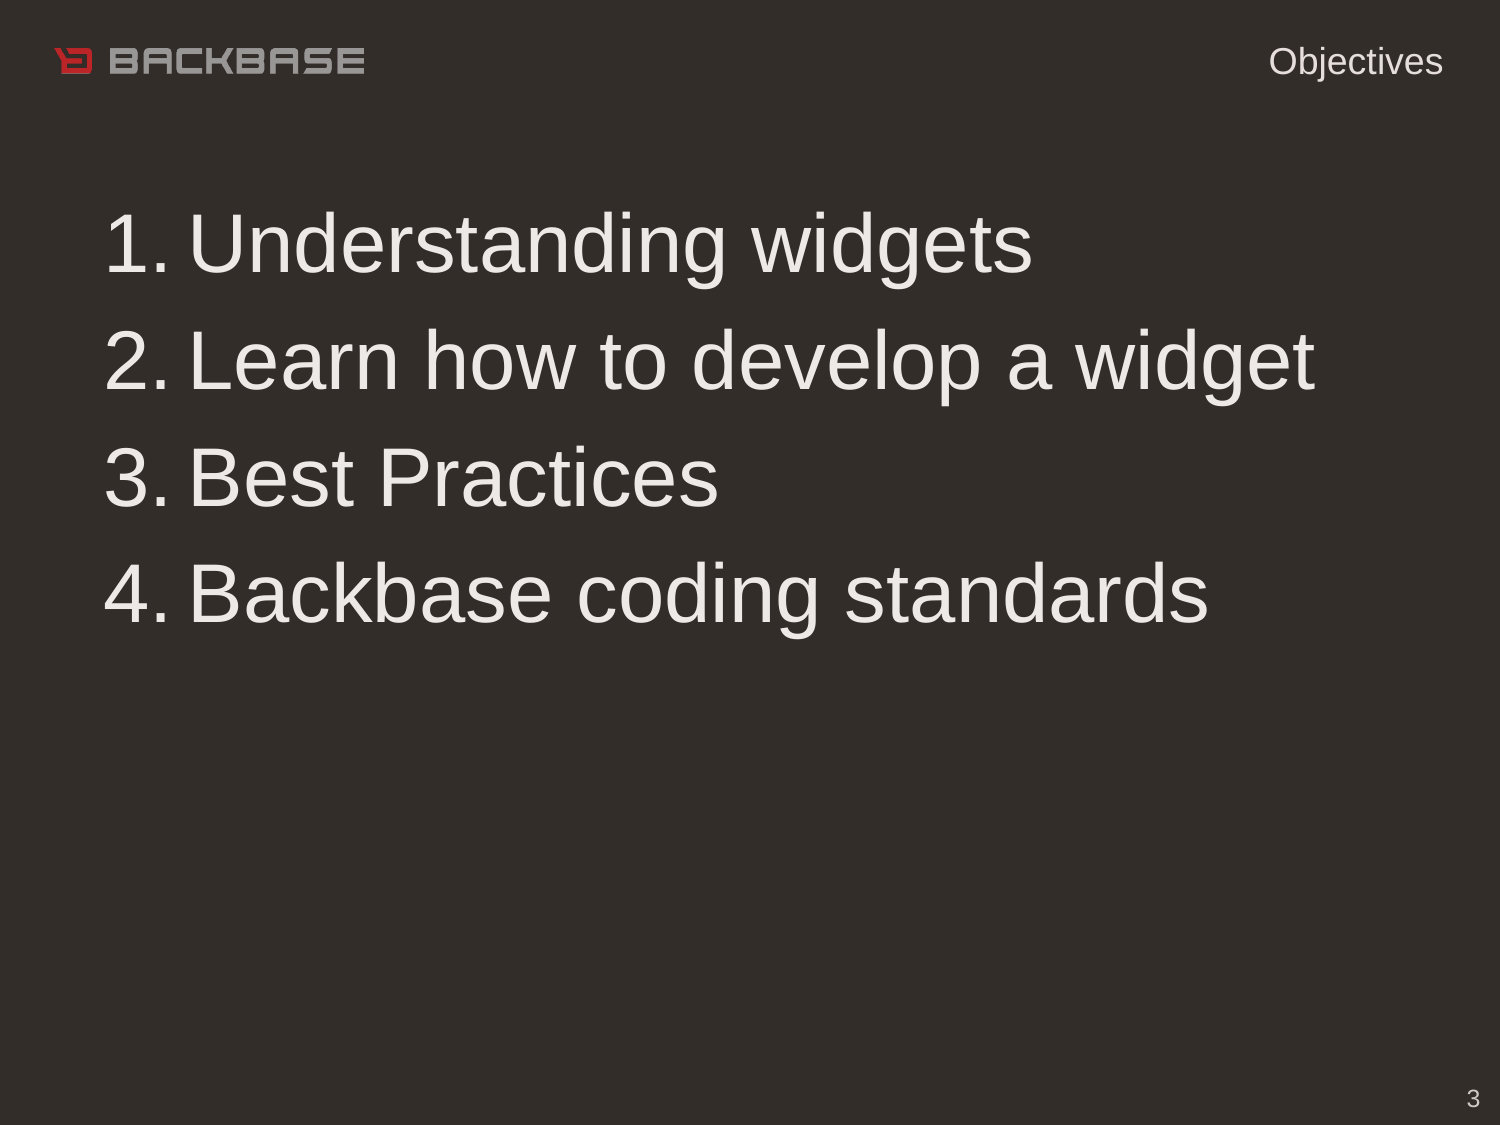

Objectives
Understanding widgets
Learn how to develop a widget
Best Practices
Backbase coding standards
3